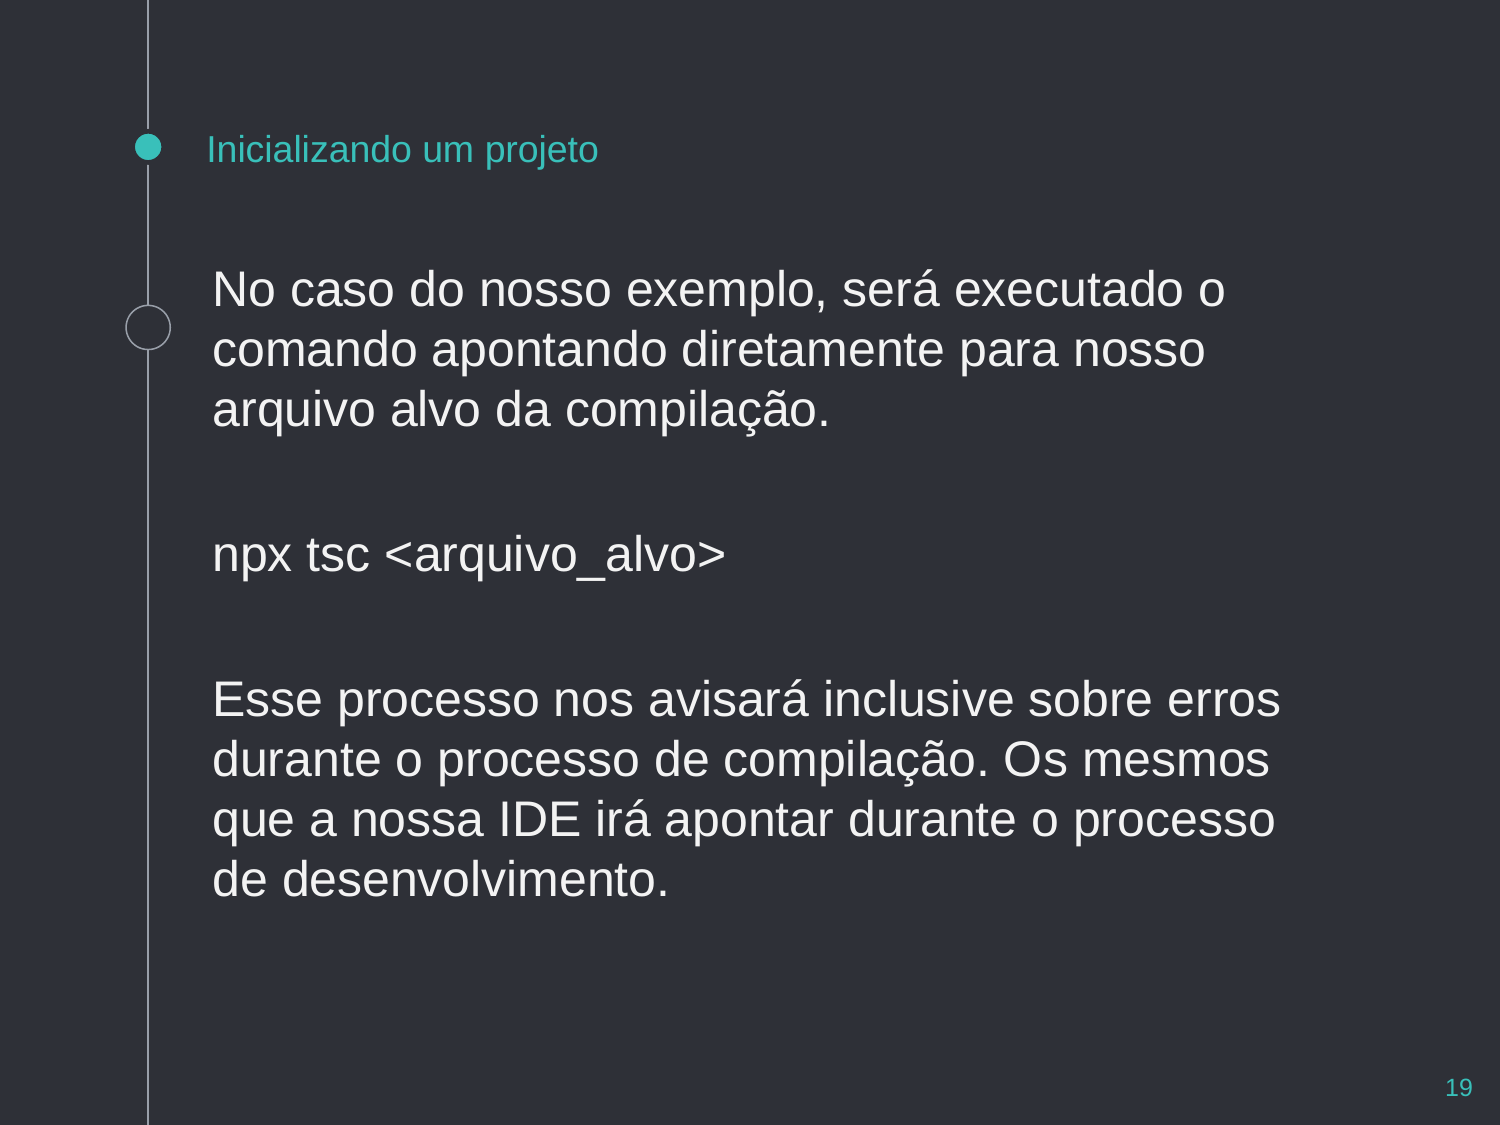

# Inicializando um projeto
No caso do nosso exemplo, será executado o comando apontando diretamente para nosso arquivo alvo da compilação.

npx tsc <arquivo_alvo>

Esse processo nos avisará inclusive sobre erros durante o processo de compilação. Os mesmos que a nossa IDE irá apontar durante o processo de desenvolvimento.

19